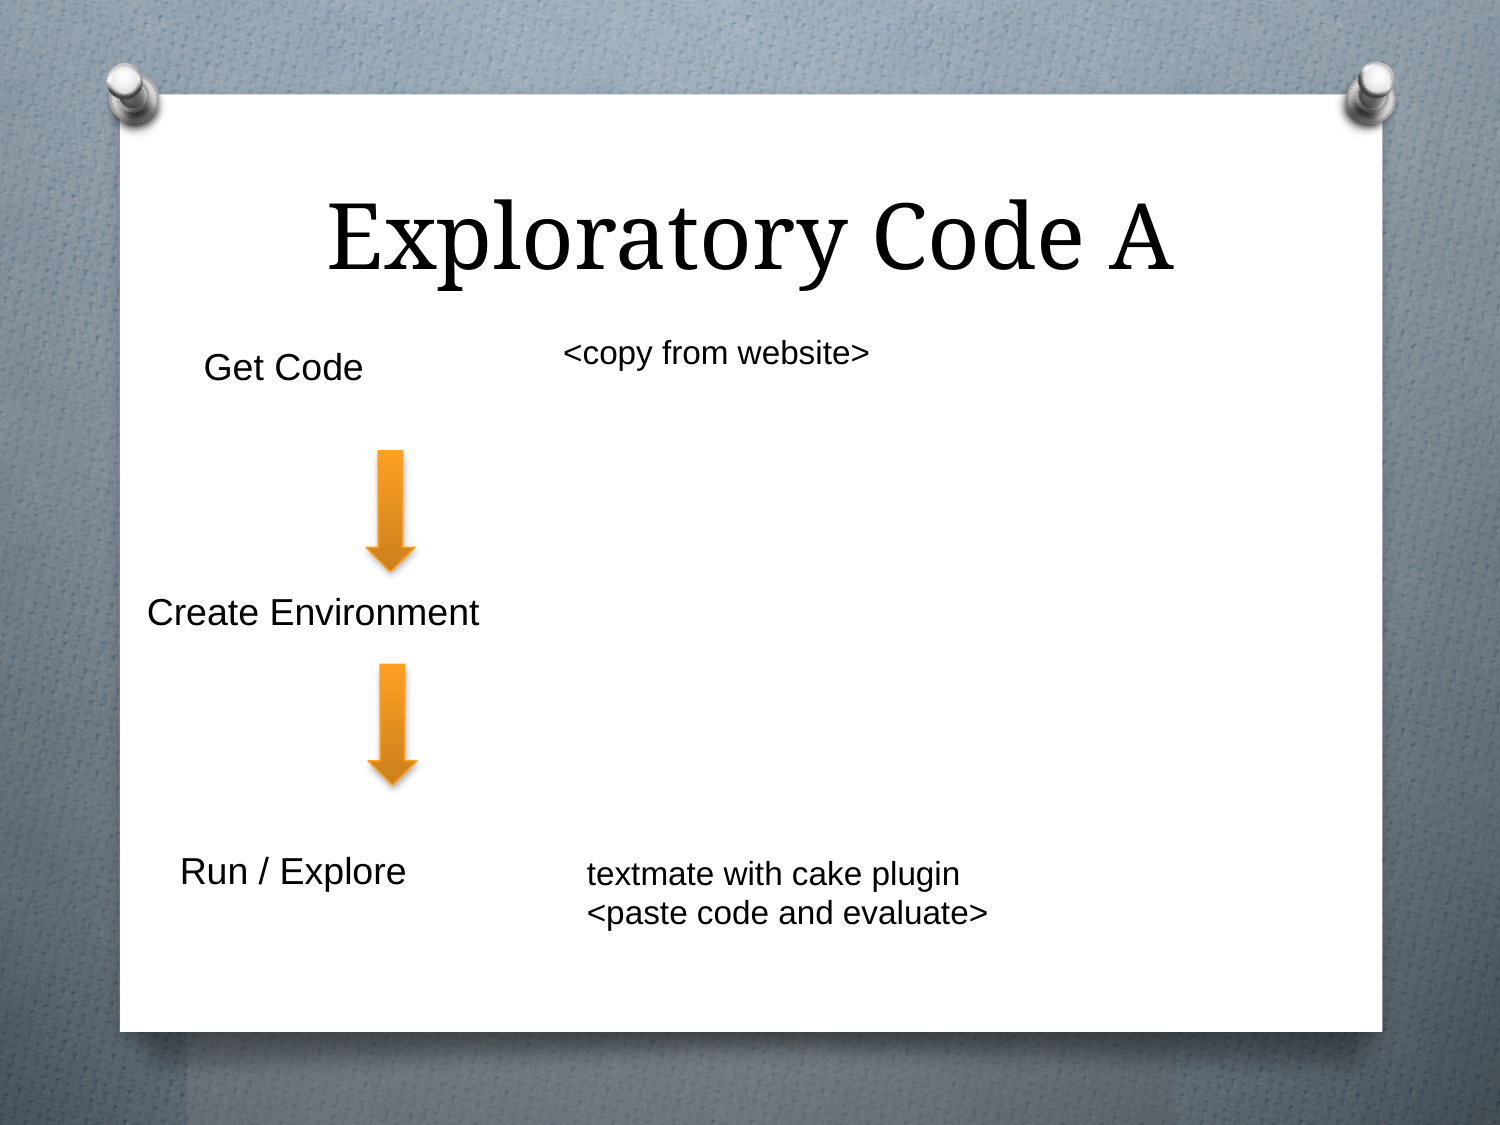

# Exploratory Code A
<copy from website>
Get Code

Create Environment

Run / Explore
textmate with cake plugin
<paste code and evaluate>